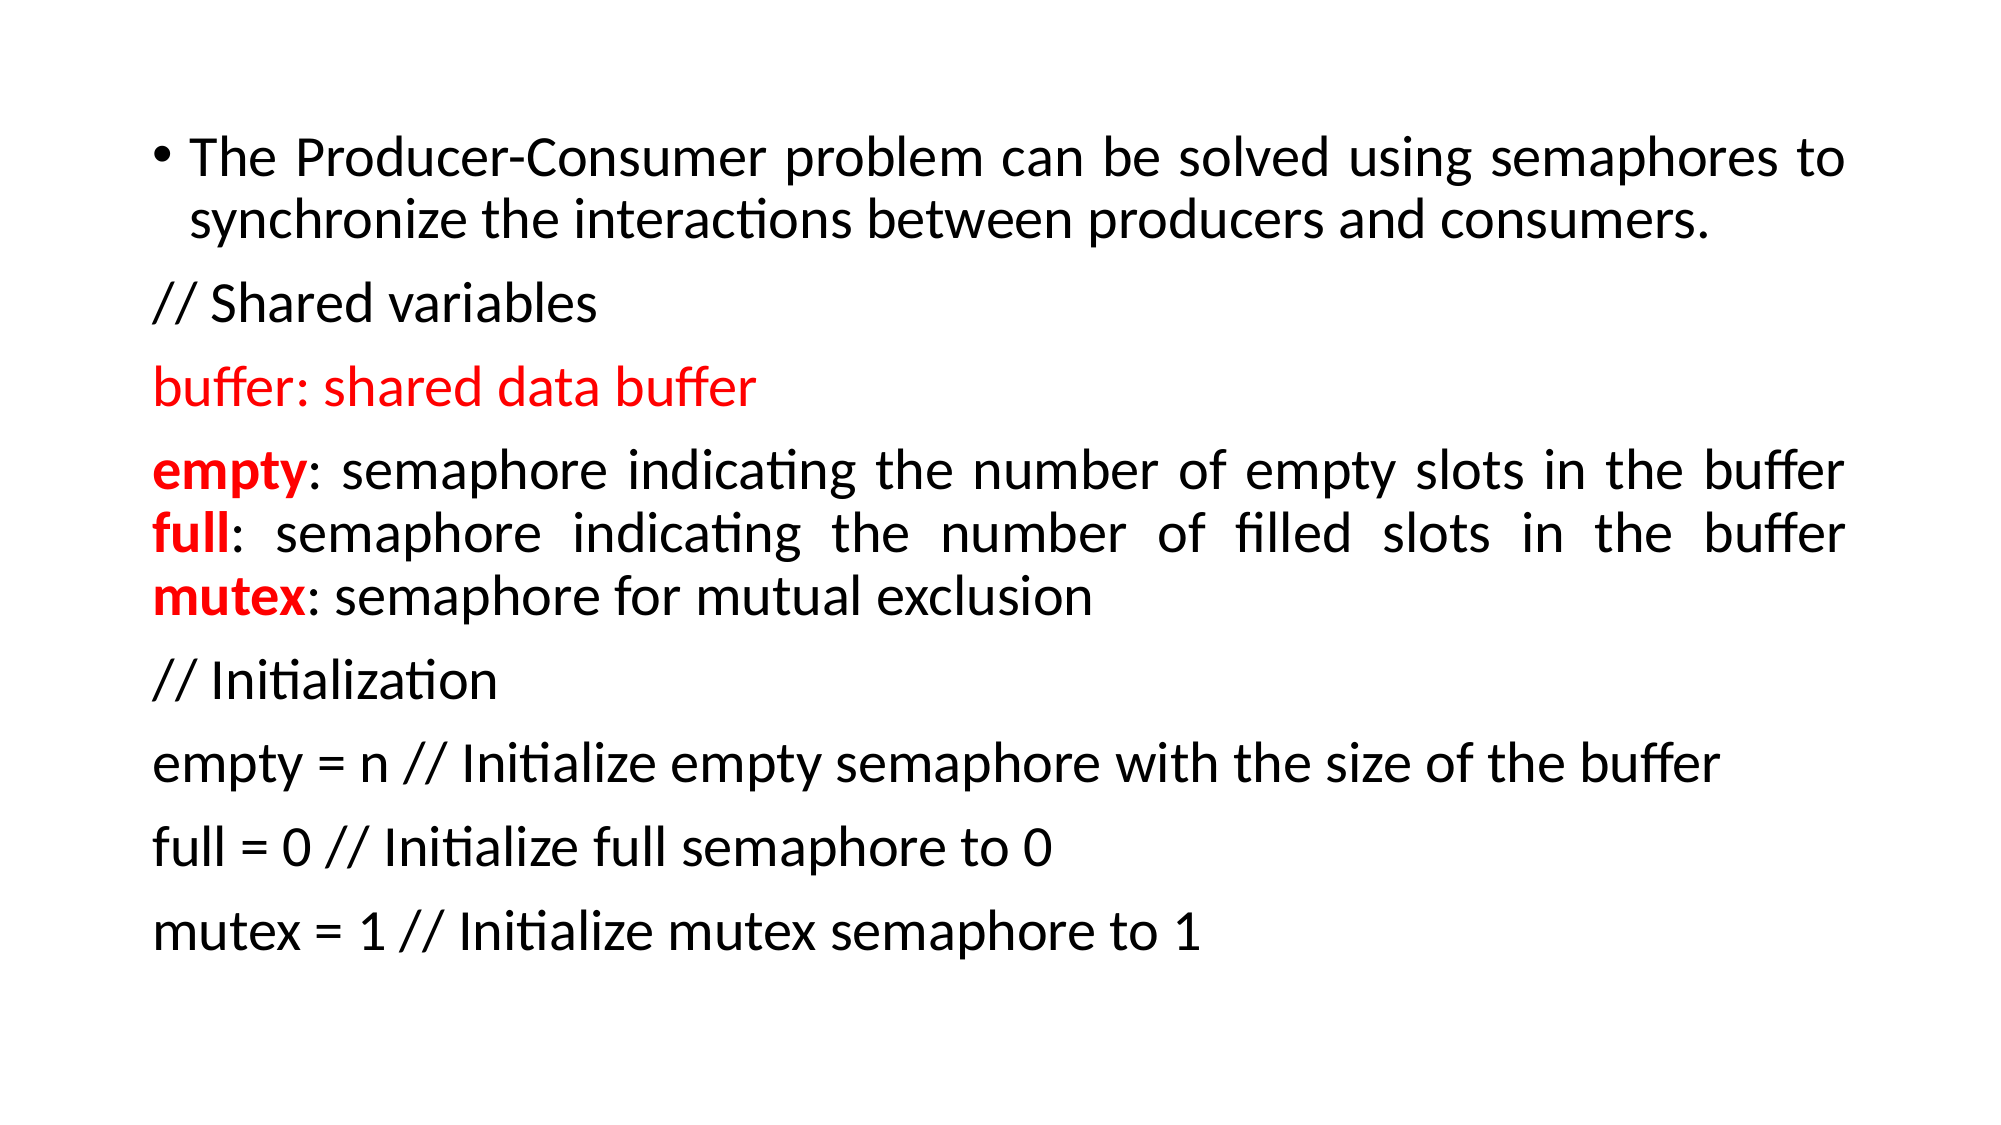

The Producer-Consumer problem can be solved using semaphores to synchronize the interactions between producers and consumers.
// Shared variables
buffer: shared data buffer
empty: semaphore indicating the number of empty slots in the buffer full: semaphore indicating the number of filled slots in the buffer mutex: semaphore for mutual exclusion
// Initialization
empty = n // Initialize empty semaphore with the size of the buffer
full = 0 // Initialize full semaphore to 0
mutex = 1 // Initialize mutex semaphore to 1